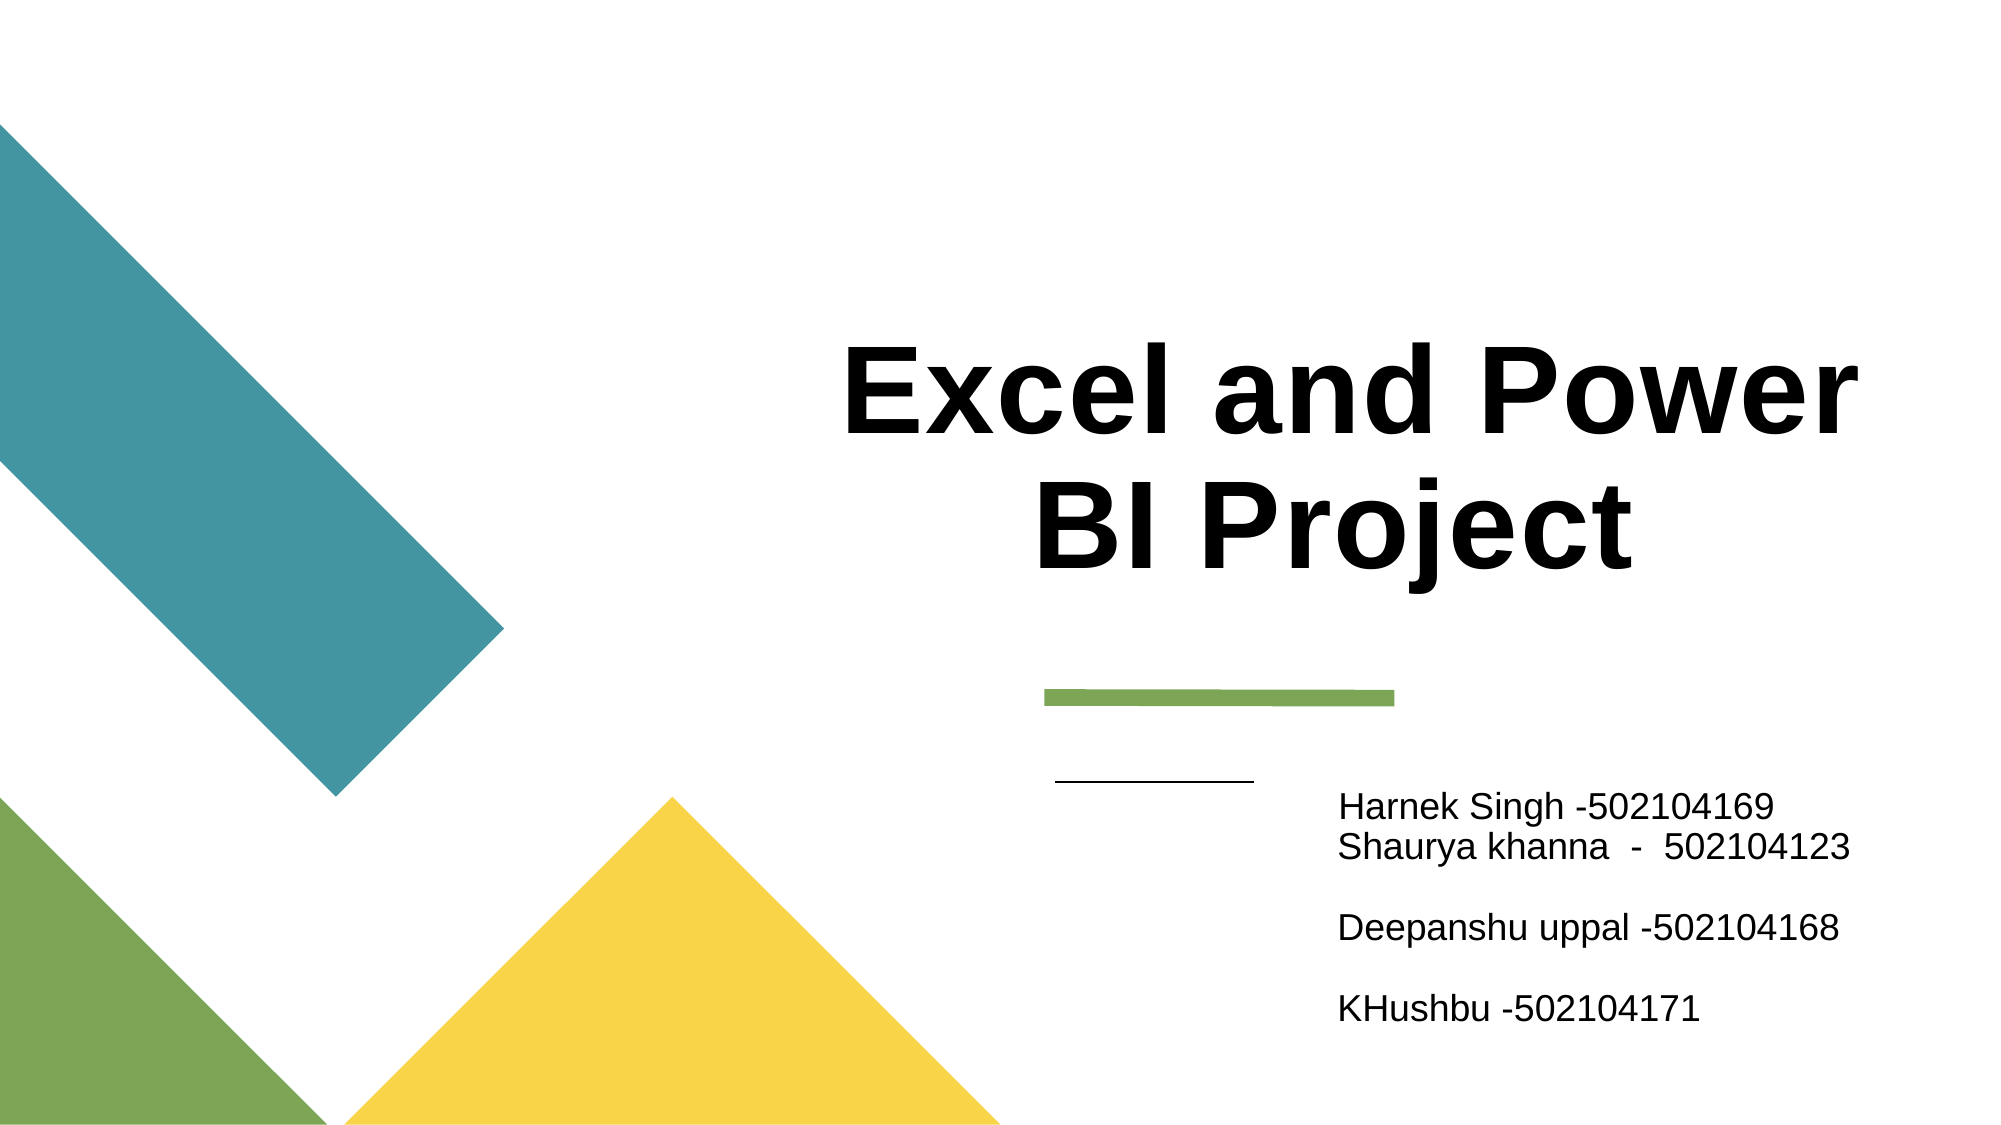

# Excel and Power BI Project
                            Harnek Singh -502104169
                            Shaurya khanna  -  502104123
                            Deepanshu uppal -502104168
                            KHushbu -502104171